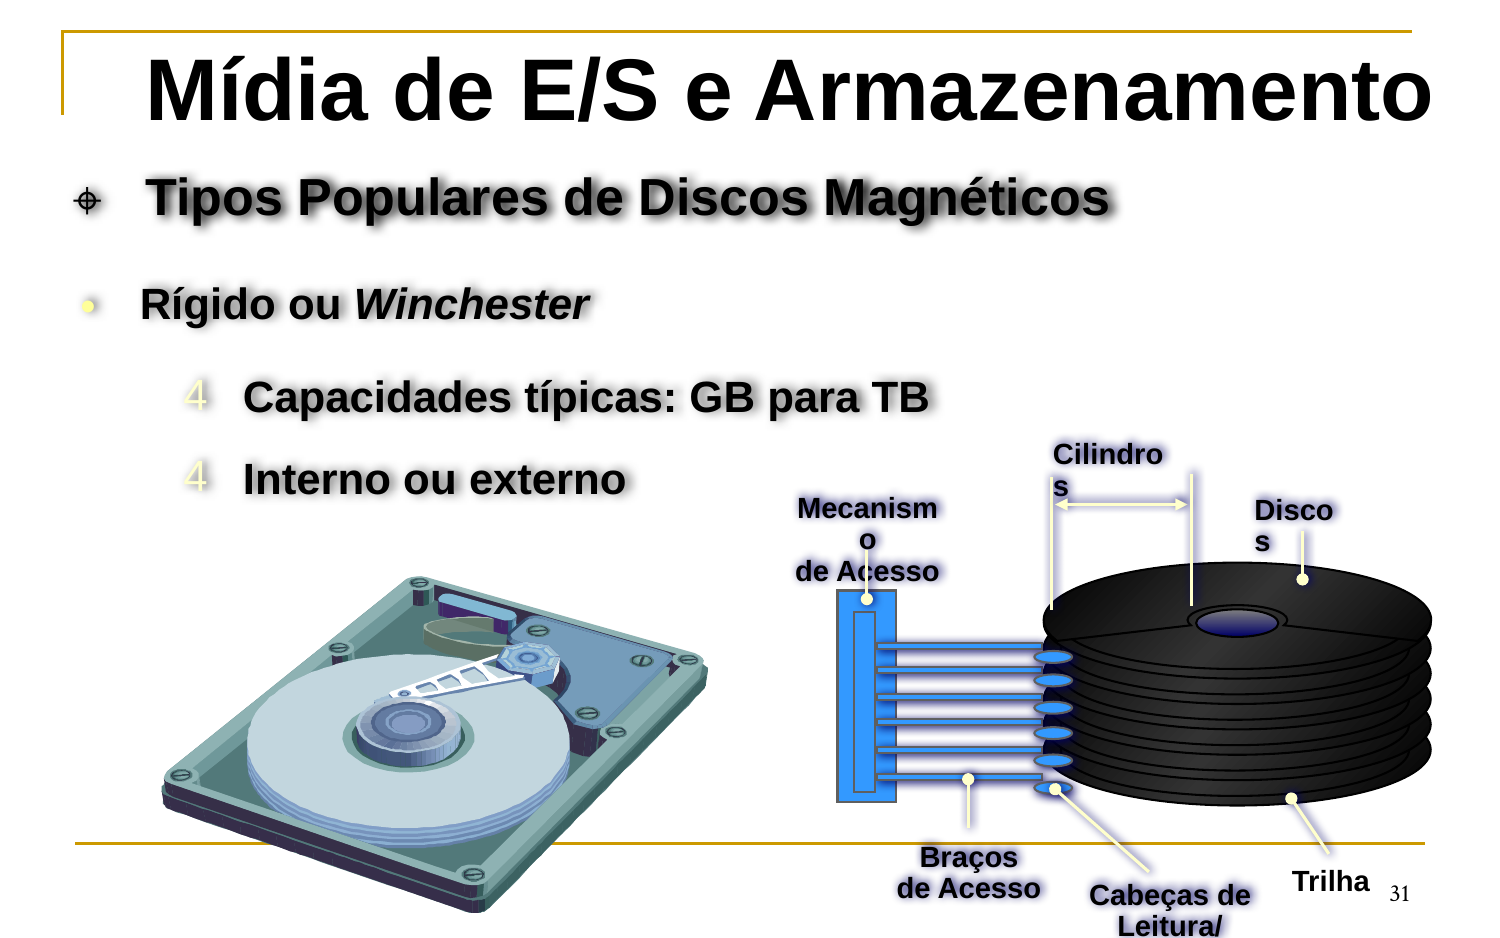

Mídia de E/S e Armazenamento
Tipos Populares de Discos Magnéticos
Rígido ou Winchester

Capacidades típicas: GB para TB

Interno ou externo
Cilindros
Mecanismo
de Acesso
Discos

Braços
de Acesso
Trilha
Cabeças de
Leitura/Gravação

31